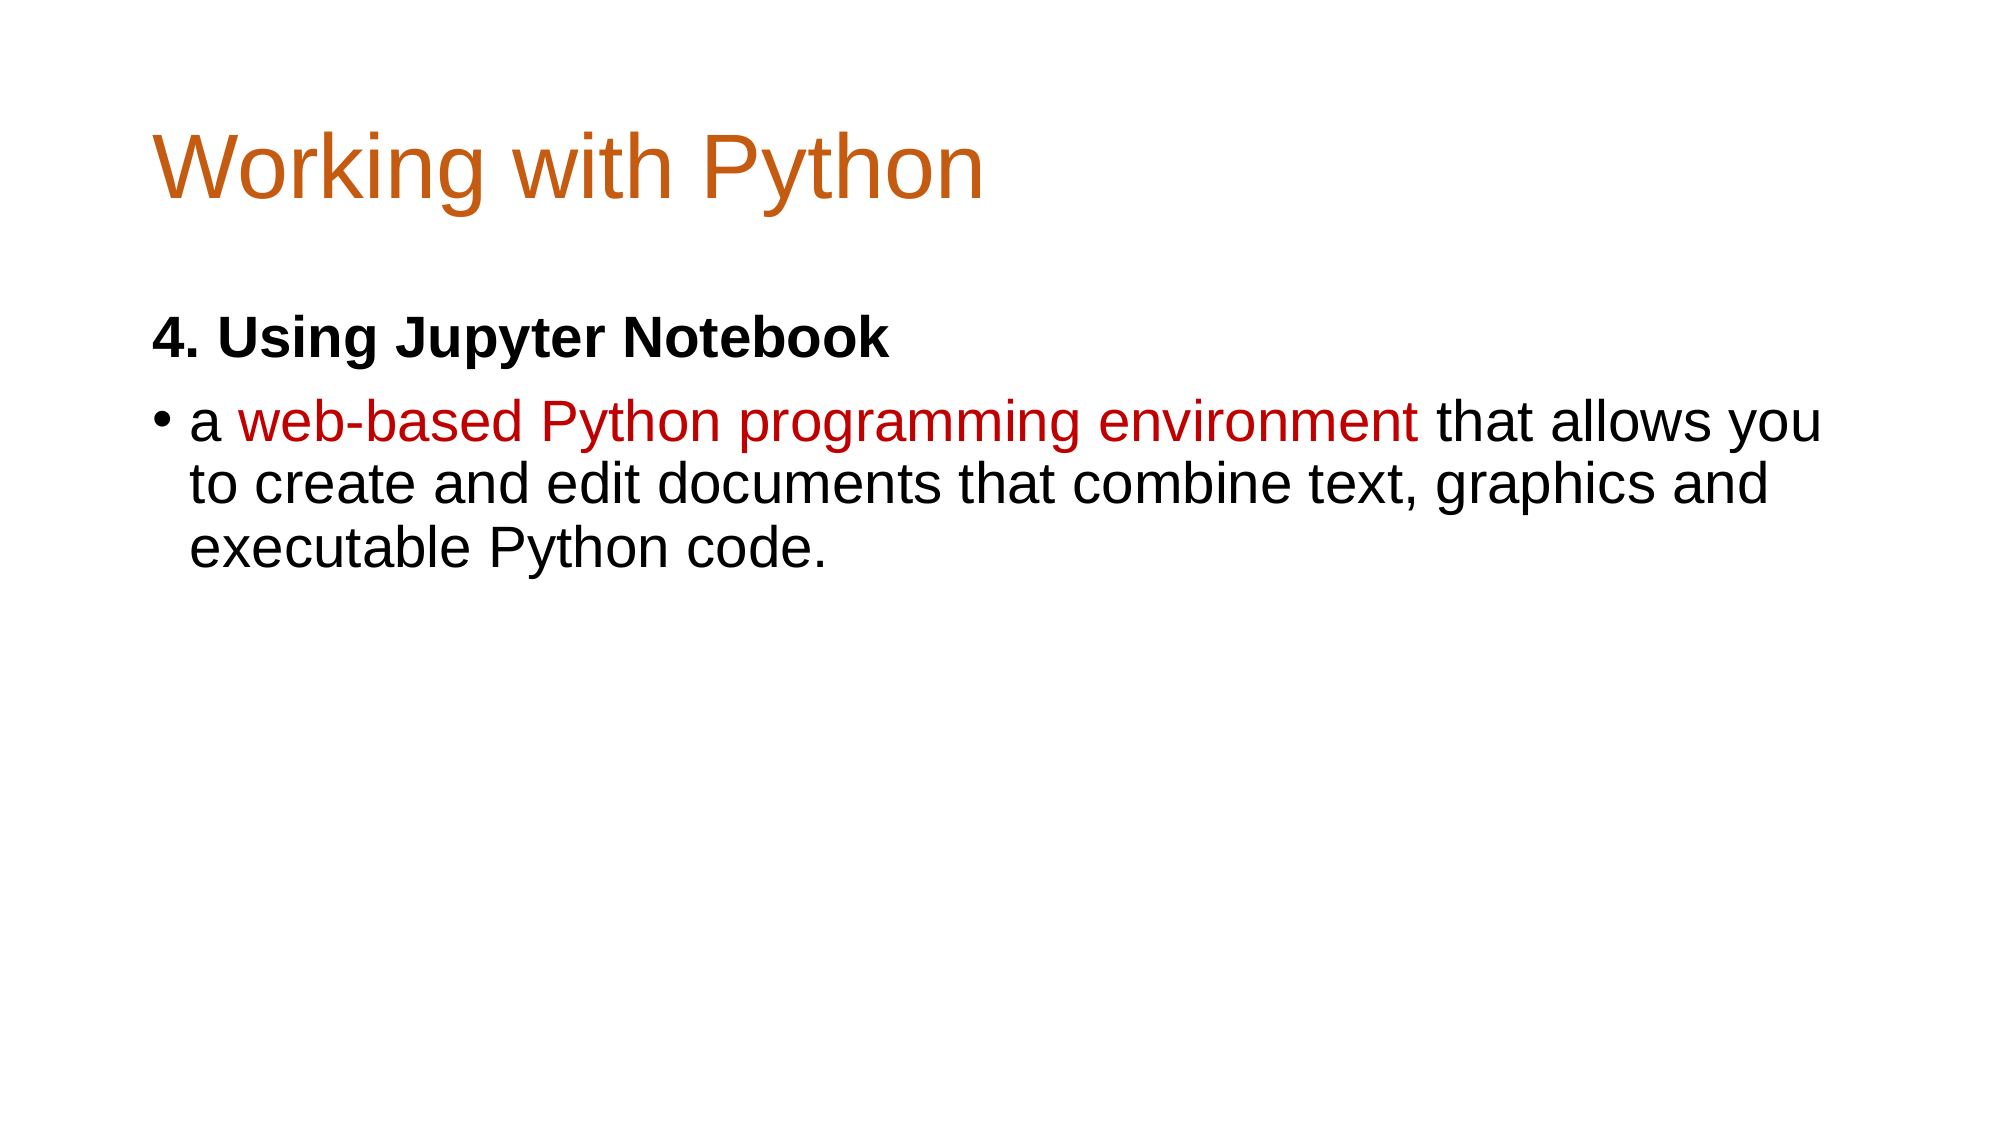

# Working with Python
4. Using Jupyter Notebook
a web-based Python programming environment that allows you to create and edit documents that combine text, graphics and executable Python code.